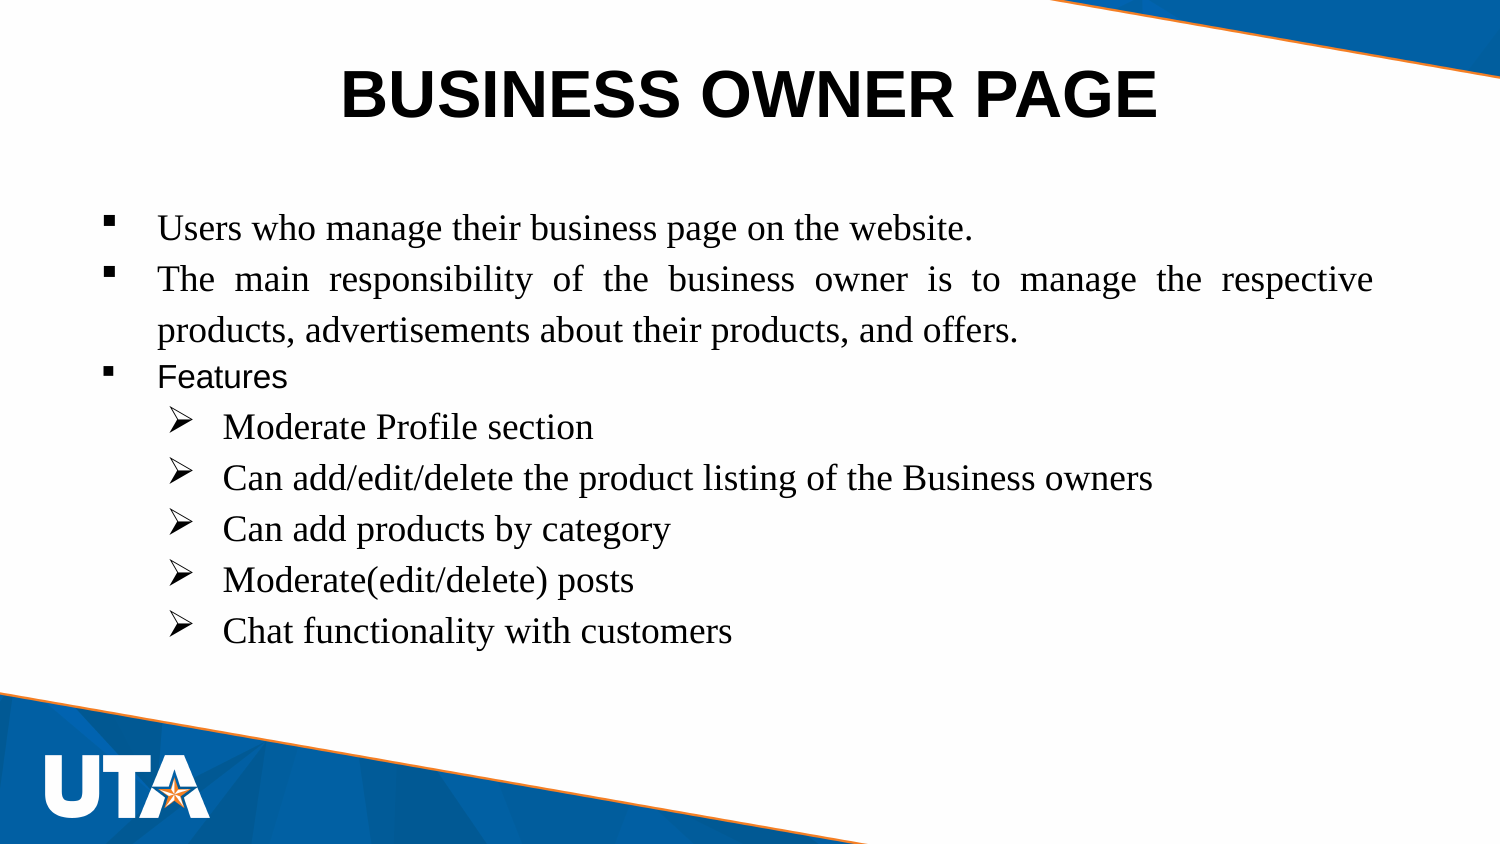

# BUSINESS OWNER PAGE
Users who manage their business page on the website.
The main responsibility of the business owner is to manage the respective products, advertisements about their products, and offers.
Features
Moderate Profile section
Can add/edit/delete the product listing of the Business owners
Can add products by category
Moderate(edit/delete) posts
Chat functionality with customers